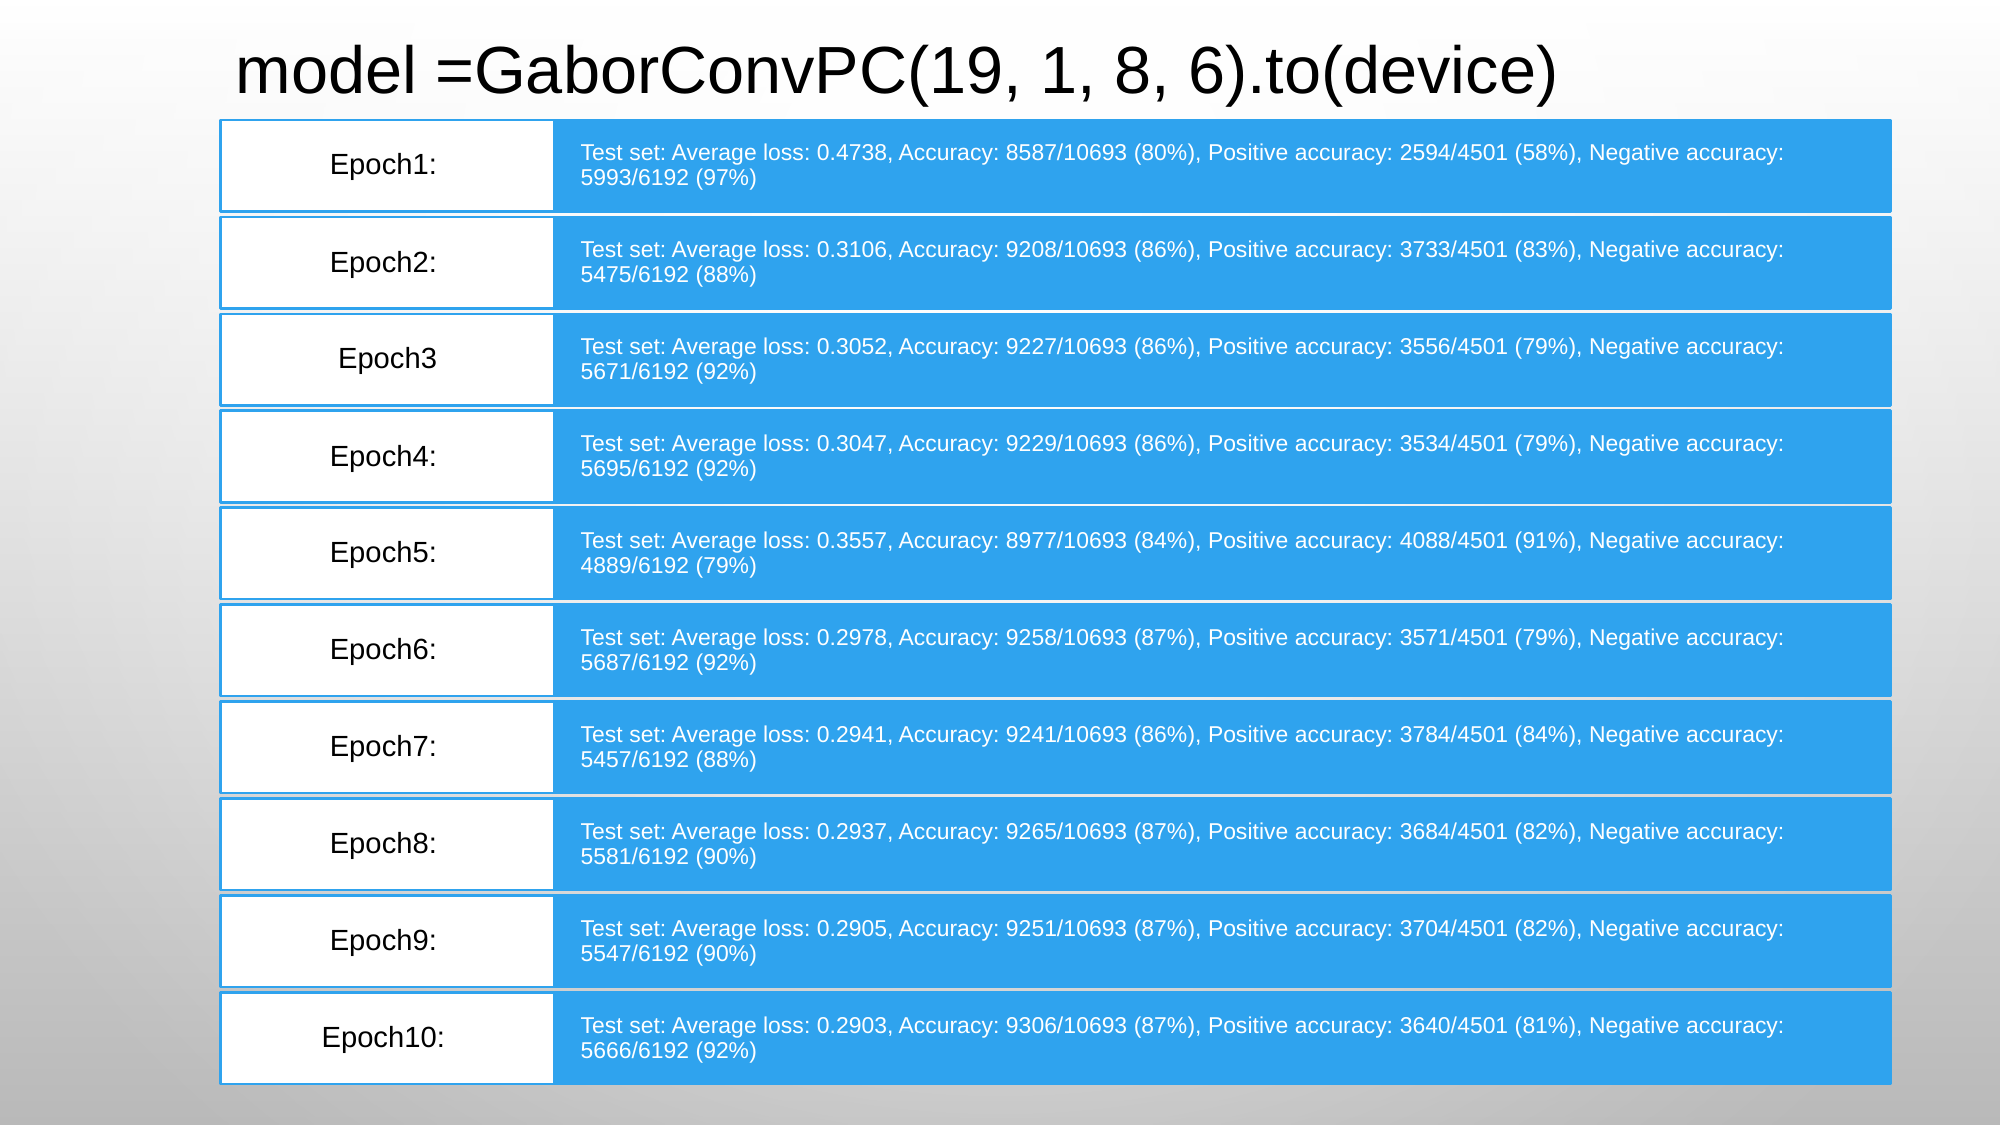

model =GaborConvPC(19, 1, 8, 6).to(device)
Test set: Average loss: 0.4738, Accuracy: 8587/10693 (80%), Positive accuracy: 2594/4501 (58%), Negative accuracy: 5993/6192 (97%)
Epoch1:
Test set: Average loss: 0.3106, Accuracy: 9208/10693 (86%), Positive accuracy: 3733/4501 (83%), Negative accuracy: 5475/6192 (88%)
Epoch2:
Test set: Average loss: 0.3052, Accuracy: 9227/10693 (86%), Positive accuracy: 3556/4501 (79%), Negative accuracy: 5671/6192 (92%)
Epoch3
Test set: Average loss: 0.3047, Accuracy: 9229/10693 (86%), Positive accuracy: 3534/4501 (79%), Negative accuracy: 5695/6192 (92%)
Epoch4:
Test set: Average loss: 0.3557, Accuracy: 8977/10693 (84%), Positive accuracy: 4088/4501 (91%), Negative accuracy: 4889/6192 (79%)
Epoch5:
Test set: Average loss: 0.2978, Accuracy: 9258/10693 (87%), Positive accuracy: 3571/4501 (79%), Negative accuracy: 5687/6192 (92%)
Epoch6:
Test set: Average loss: 0.2941, Accuracy: 9241/10693 (86%), Positive accuracy: 3784/4501 (84%), Negative accuracy: 5457/6192 (88%)
Epoch7:
Test set: Average loss: 0.2937, Accuracy: 9265/10693 (87%), Positive accuracy: 3684/4501 (82%), Negative accuracy: 5581/6192 (90%)
Epoch8:
Test set: Average loss: 0.2905, Accuracy: 9251/10693 (87%), Positive accuracy: 3704/4501 (82%), Negative accuracy: 5547/6192 (90%)
Epoch9:
Test set: Average loss: 0.2903, Accuracy: 9306/10693 (87%), Positive accuracy: 3640/4501 (81%), Negative accuracy: 5666/6192 (92%)
Epoch10:
#